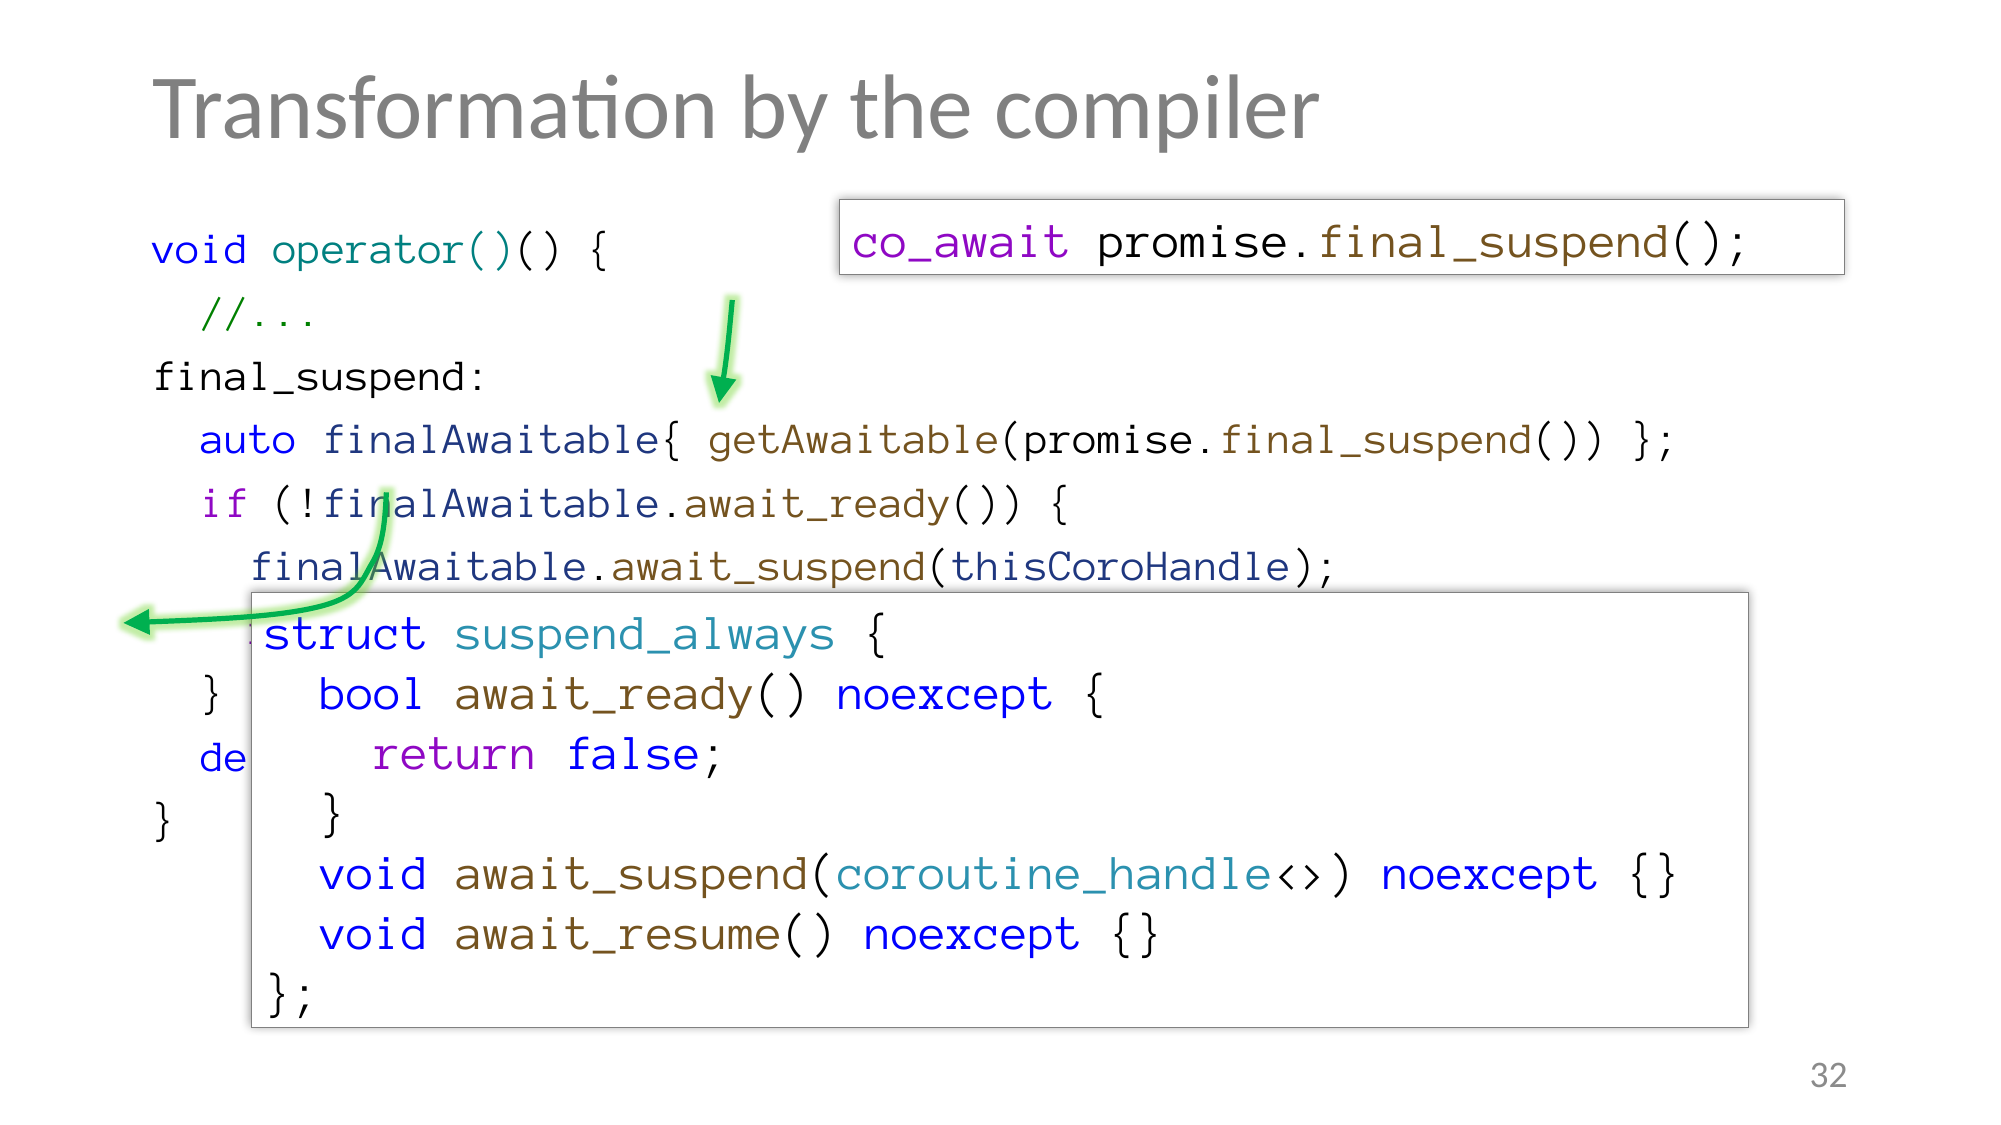

# Transformation by the compiler
co_await promise.final_suspend();
void operator()() {
  //...
final_suspend:
  auto finalAwaitable{ getAwaitable(promise.final_suspend()) };
  if (!finalAwaitable.await_ready()) {
    finalAwaitable.await_suspend(thisCoroHandle);
    return;
  }
  delete this;
}

struct suspend_always {
  bool await_ready() noexcept {
    return false;
  }
  void await_suspend(coroutine_handle<>) noexcept {}
  void await_resume() noexcept {}
};
32